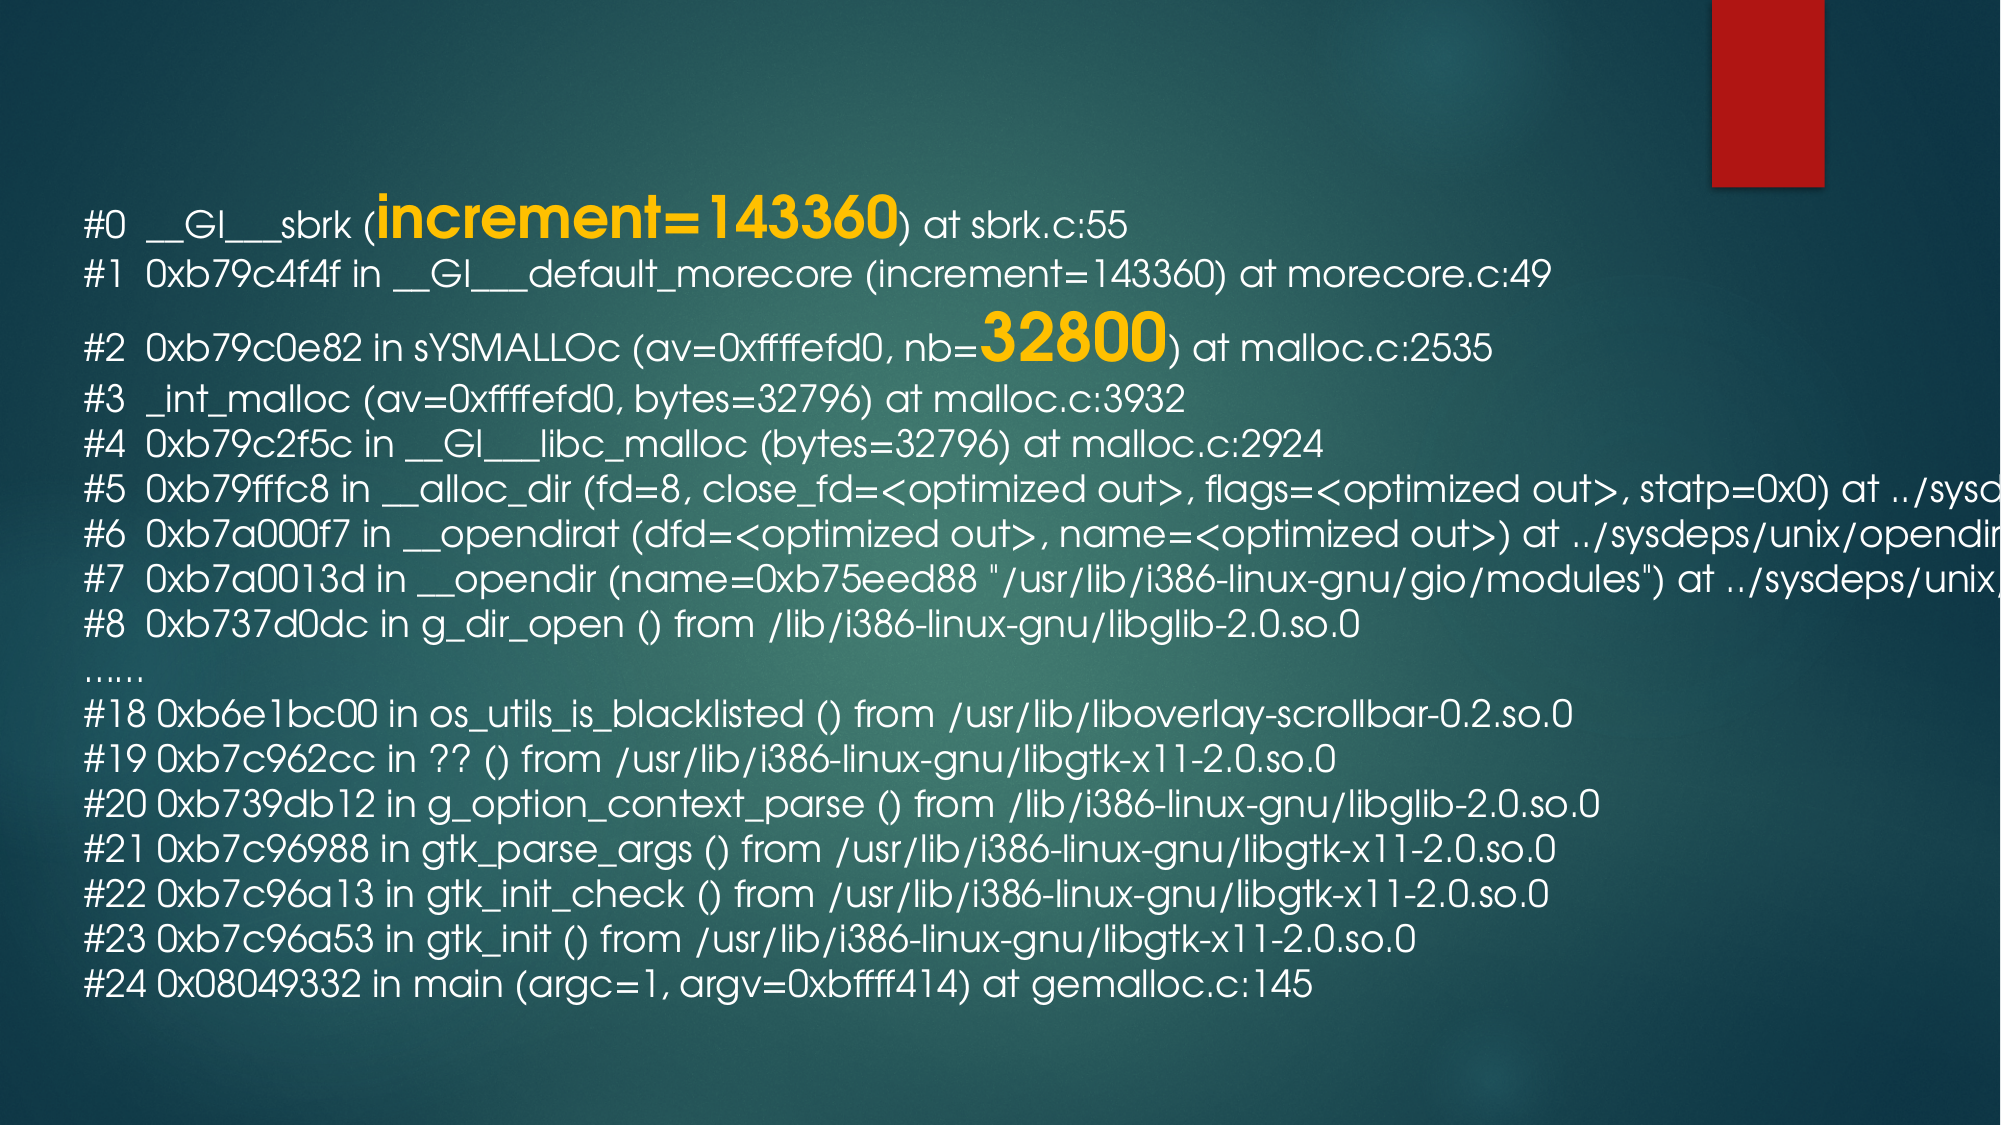

#0  __GI___sbrk (increment=143360) at sbrk.c:55
#1  0xb79c4f4f in __GI___default_morecore (increment=143360) at morecore.c:49
#2  0xb79c0e82 in sYSMALLOc (av=0xffffefd0, nb=32800) at malloc.c:2535
#3  _int_malloc (av=0xffffefd0, bytes=32796) at malloc.c:3932
#4  0xb79c2f5c in __GI___libc_malloc (bytes=32796) at malloc.c:2924
#5  0xb79fffc8 in __alloc_dir (fd=8, close_fd=<optimized out>, flags=<optimized out>, statp=0x0) at ../sysdeps/unix/opendir.c:202
#6  0xb7a000f7 in __opendirat (dfd=<optimized out>, name=<optimized out>) at ../sysdeps/unix/opendir.c:148
#7  0xb7a0013d in __opendir (name=0xb75eed88 "/usr/lib/i386-linux-gnu/gio/modules") at ../sysdeps/unix/opendir.c:156
#8  0xb737d0dc in g_dir_open () from /lib/i386-linux-gnu/libglib-2.0.so.0
……
#18 0xb6e1bc00 in os_utils_is_blacklisted () from /usr/lib/liboverlay-scrollbar-0.2.so.0
#19 0xb7c962cc in ?? () from /usr/lib/i386-linux-gnu/libgtk-x11-2.0.so.0
#20 0xb739db12 in g_option_context_parse () from /lib/i386-linux-gnu/libglib-2.0.so.0
#21 0xb7c96988 in gtk_parse_args () from /usr/lib/i386-linux-gnu/libgtk-x11-2.0.so.0
#22 0xb7c96a13 in gtk_init_check () from /usr/lib/i386-linux-gnu/libgtk-x11-2.0.so.0
#23 0xb7c96a53 in gtk_init () from /usr/lib/i386-linux-gnu/libgtk-x11-2.0.so.0
#24 0x08049332 in main (argc=1, argv=0xbffff414) at gemalloc.c:145